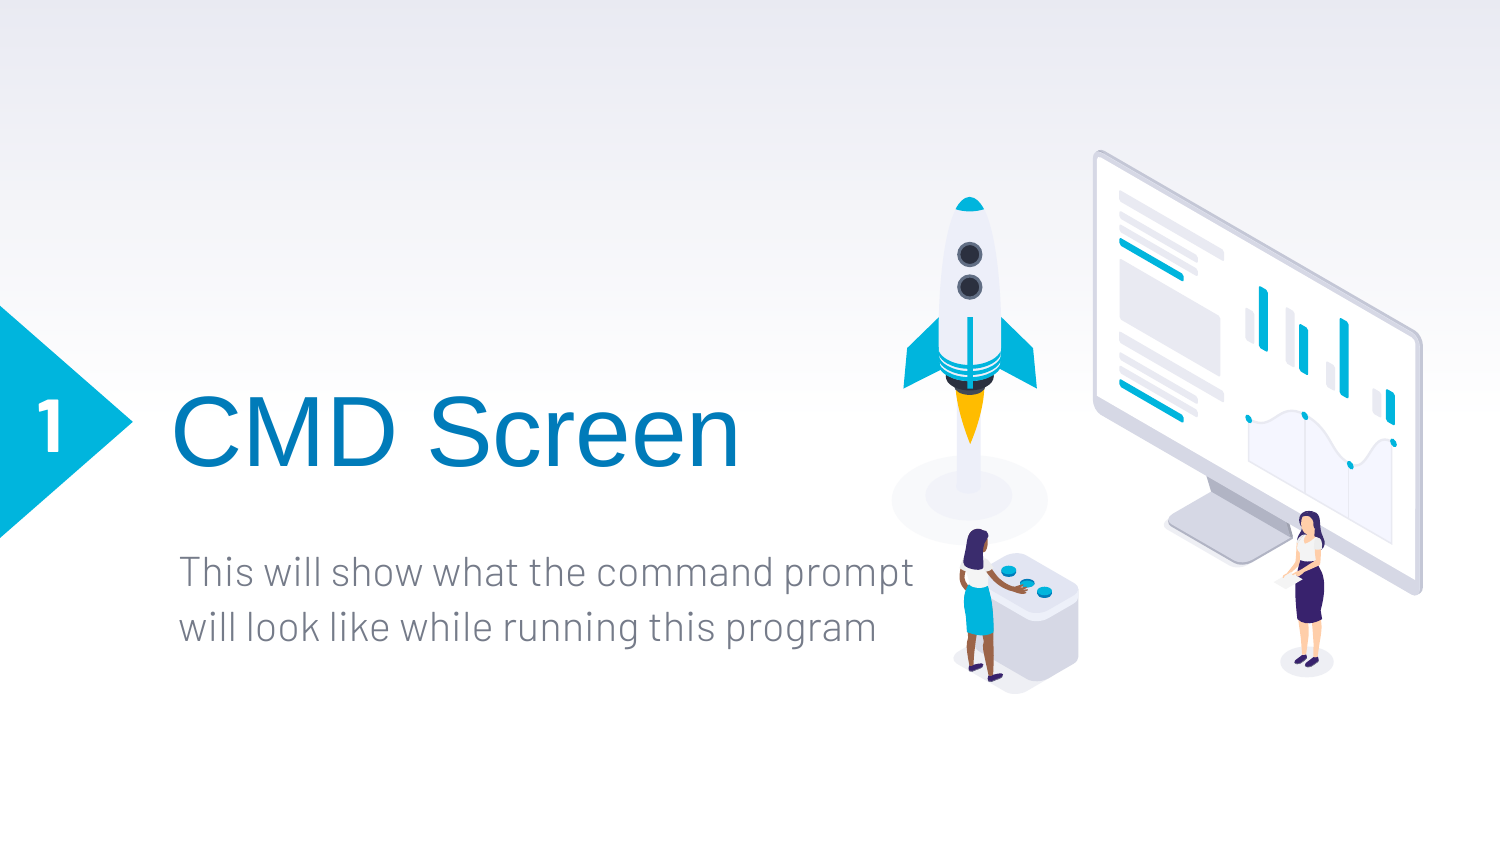

# CMD Screen
1
This will show what the command prompt
will look like while running this program